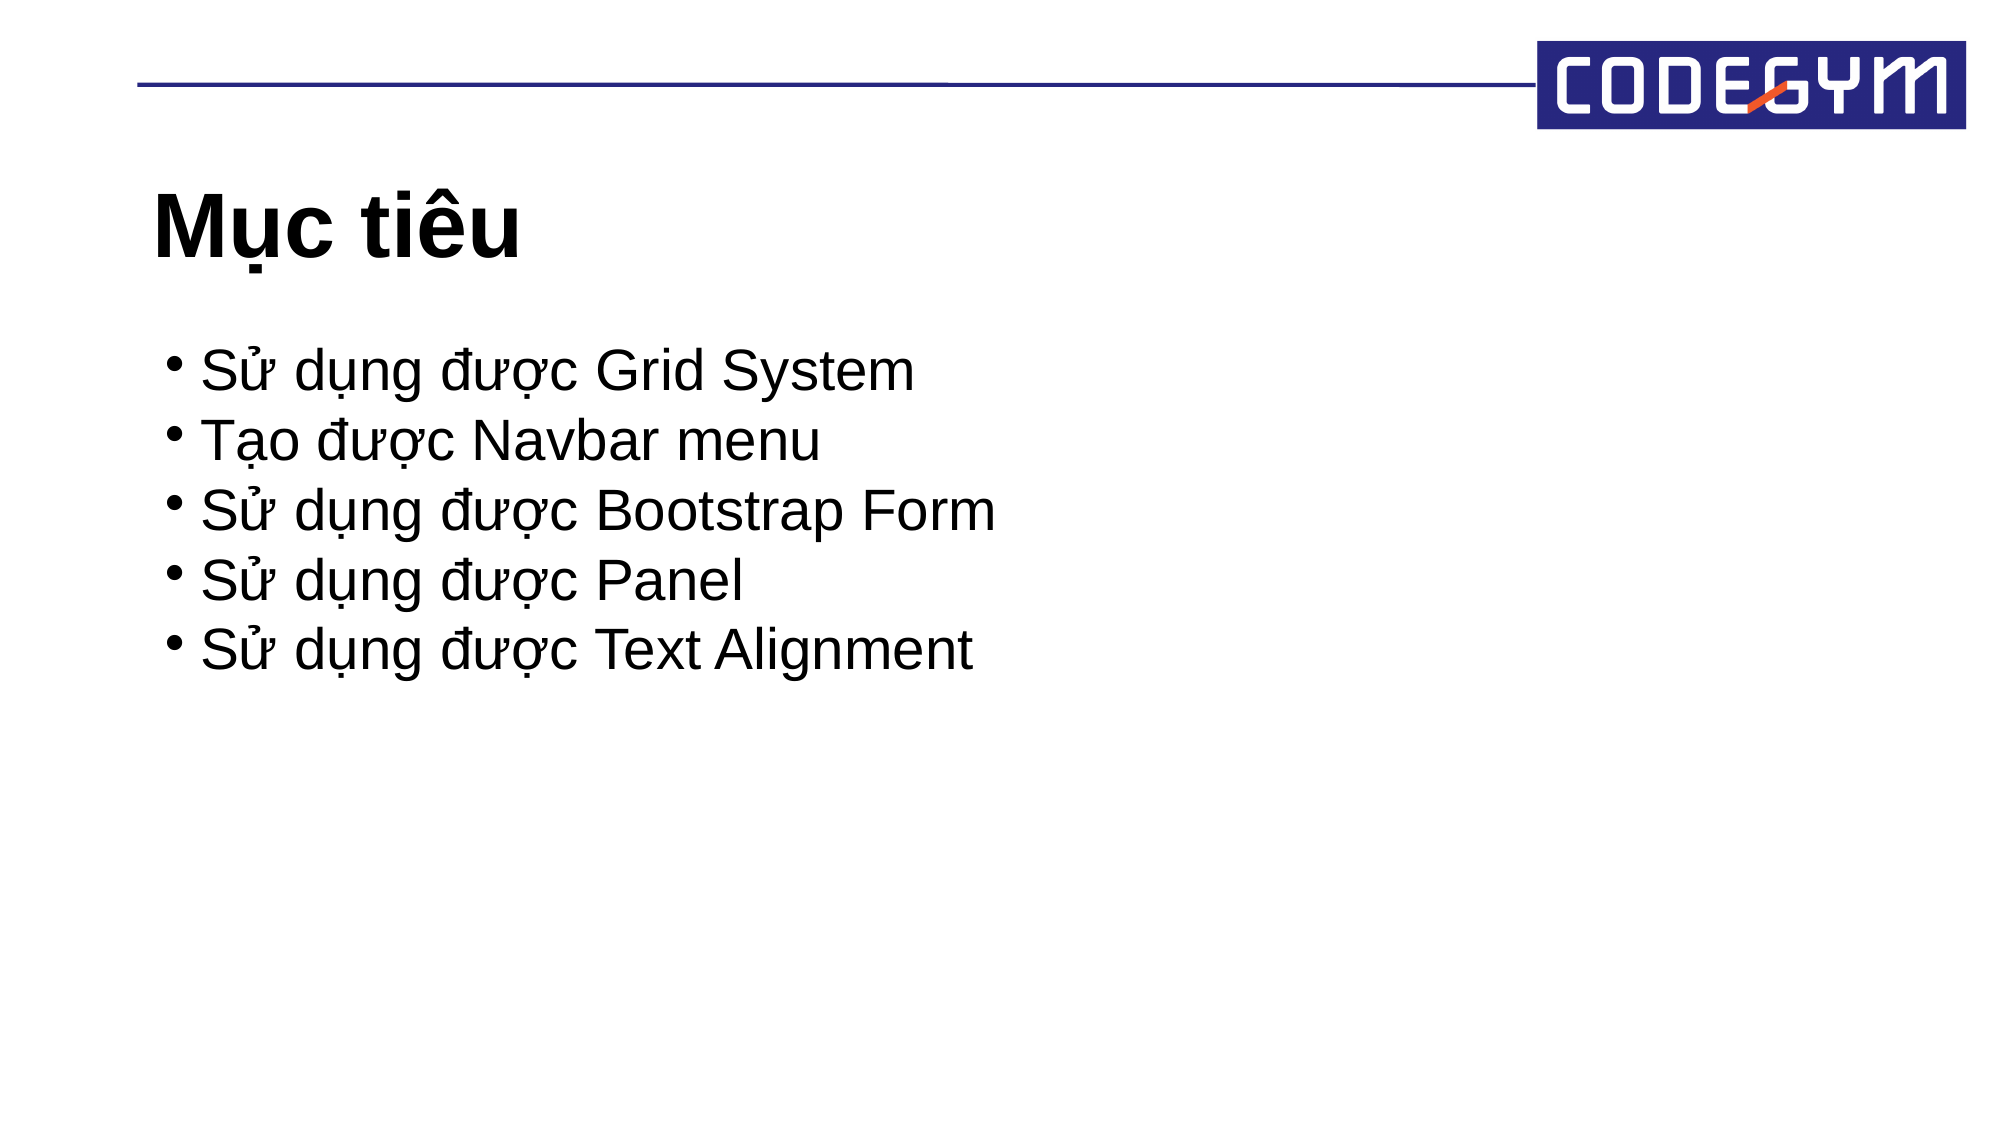

Mục tiêu

Sử dụng được Grid System
Tạo được Navbar menu
Sử dụng được Bootstrap Form
Sử dụng được Panel
Sử dụng được Text Alignment